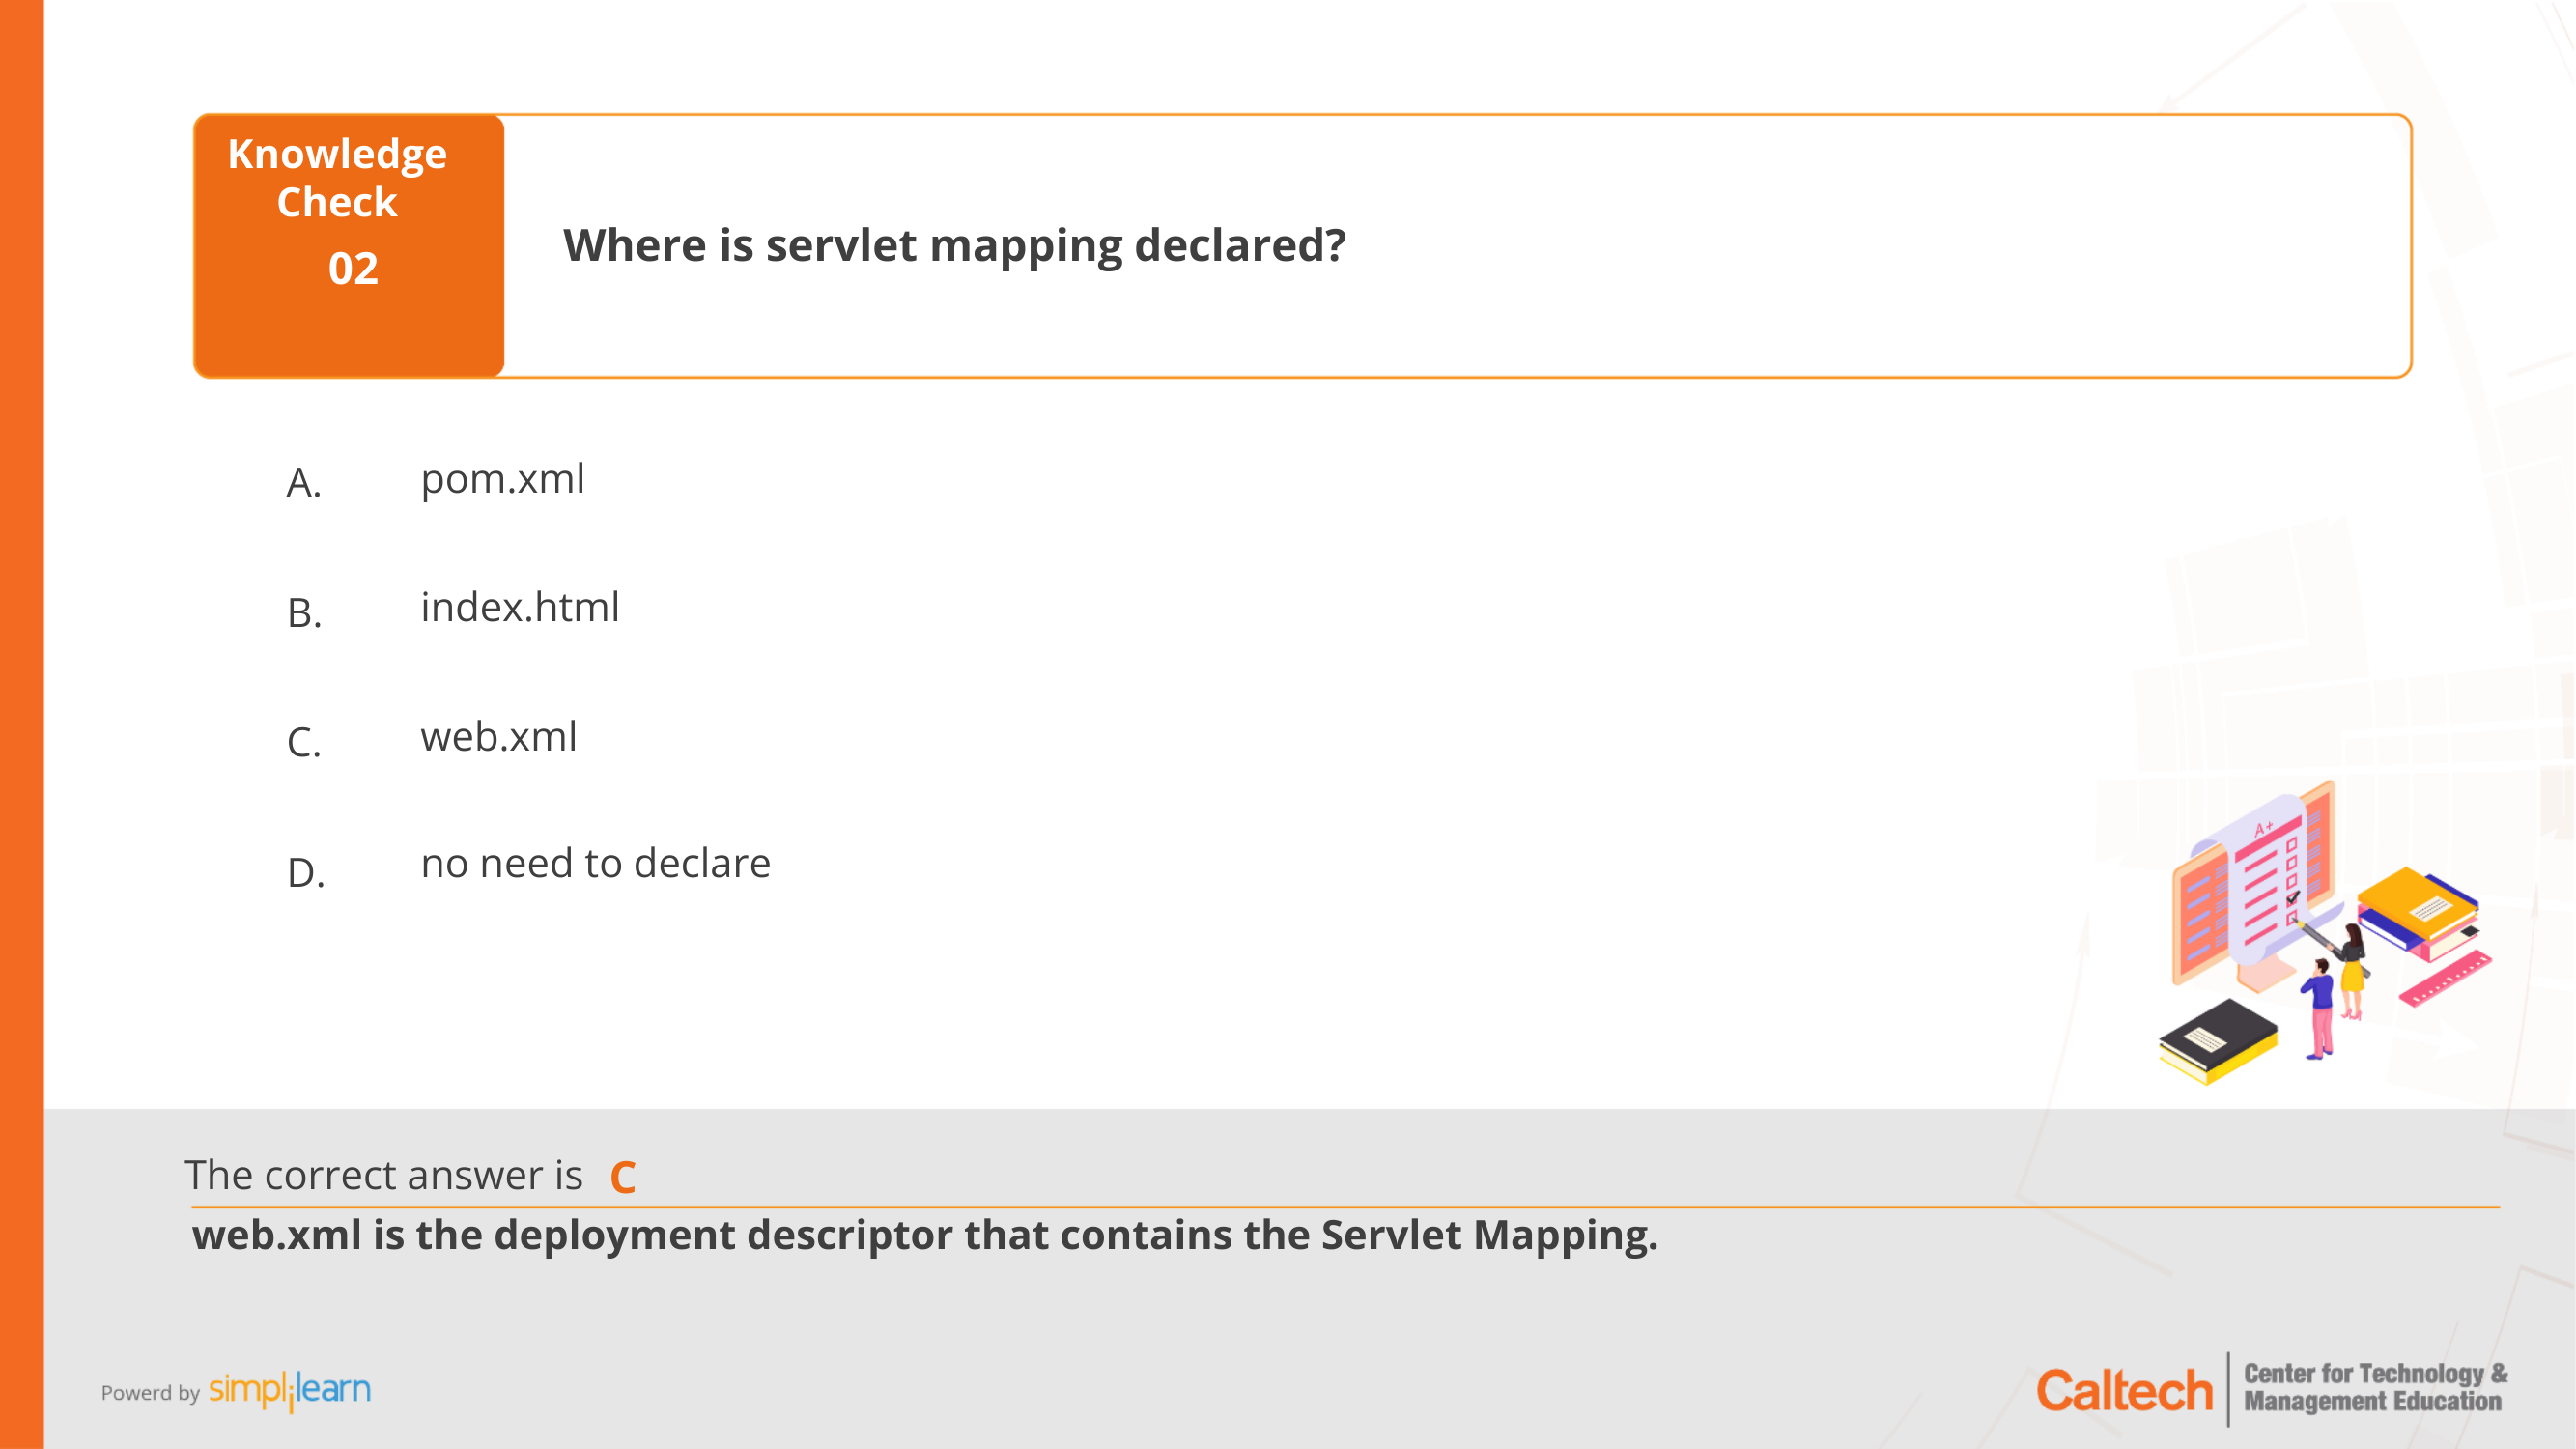

Where is servlet mapping declared?
02
pom.xml
index.html
web.xml
no need to declare
C
web.xml is the deployment descriptor that contains the Servlet Mapping.